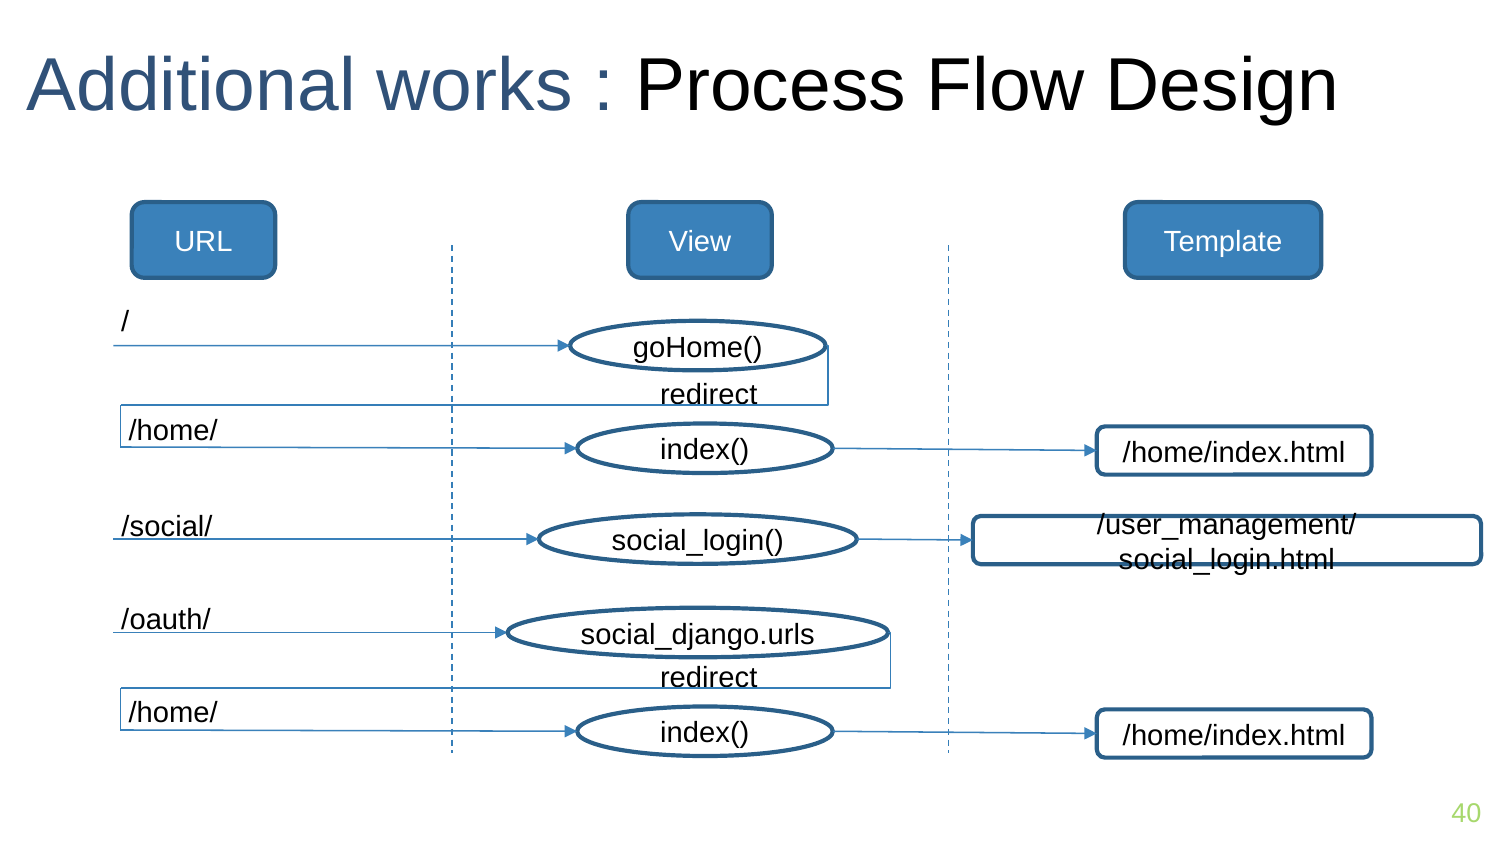

Additional works : Process Flow Design
URL
View
Template
/
goHome()
redirect
/home/
index()
/home/index.html
/social/
social_login()
/user_management/social_login.html
/oauth/
social_django.urls
redirect
/home/
index()
/home/index.html
40